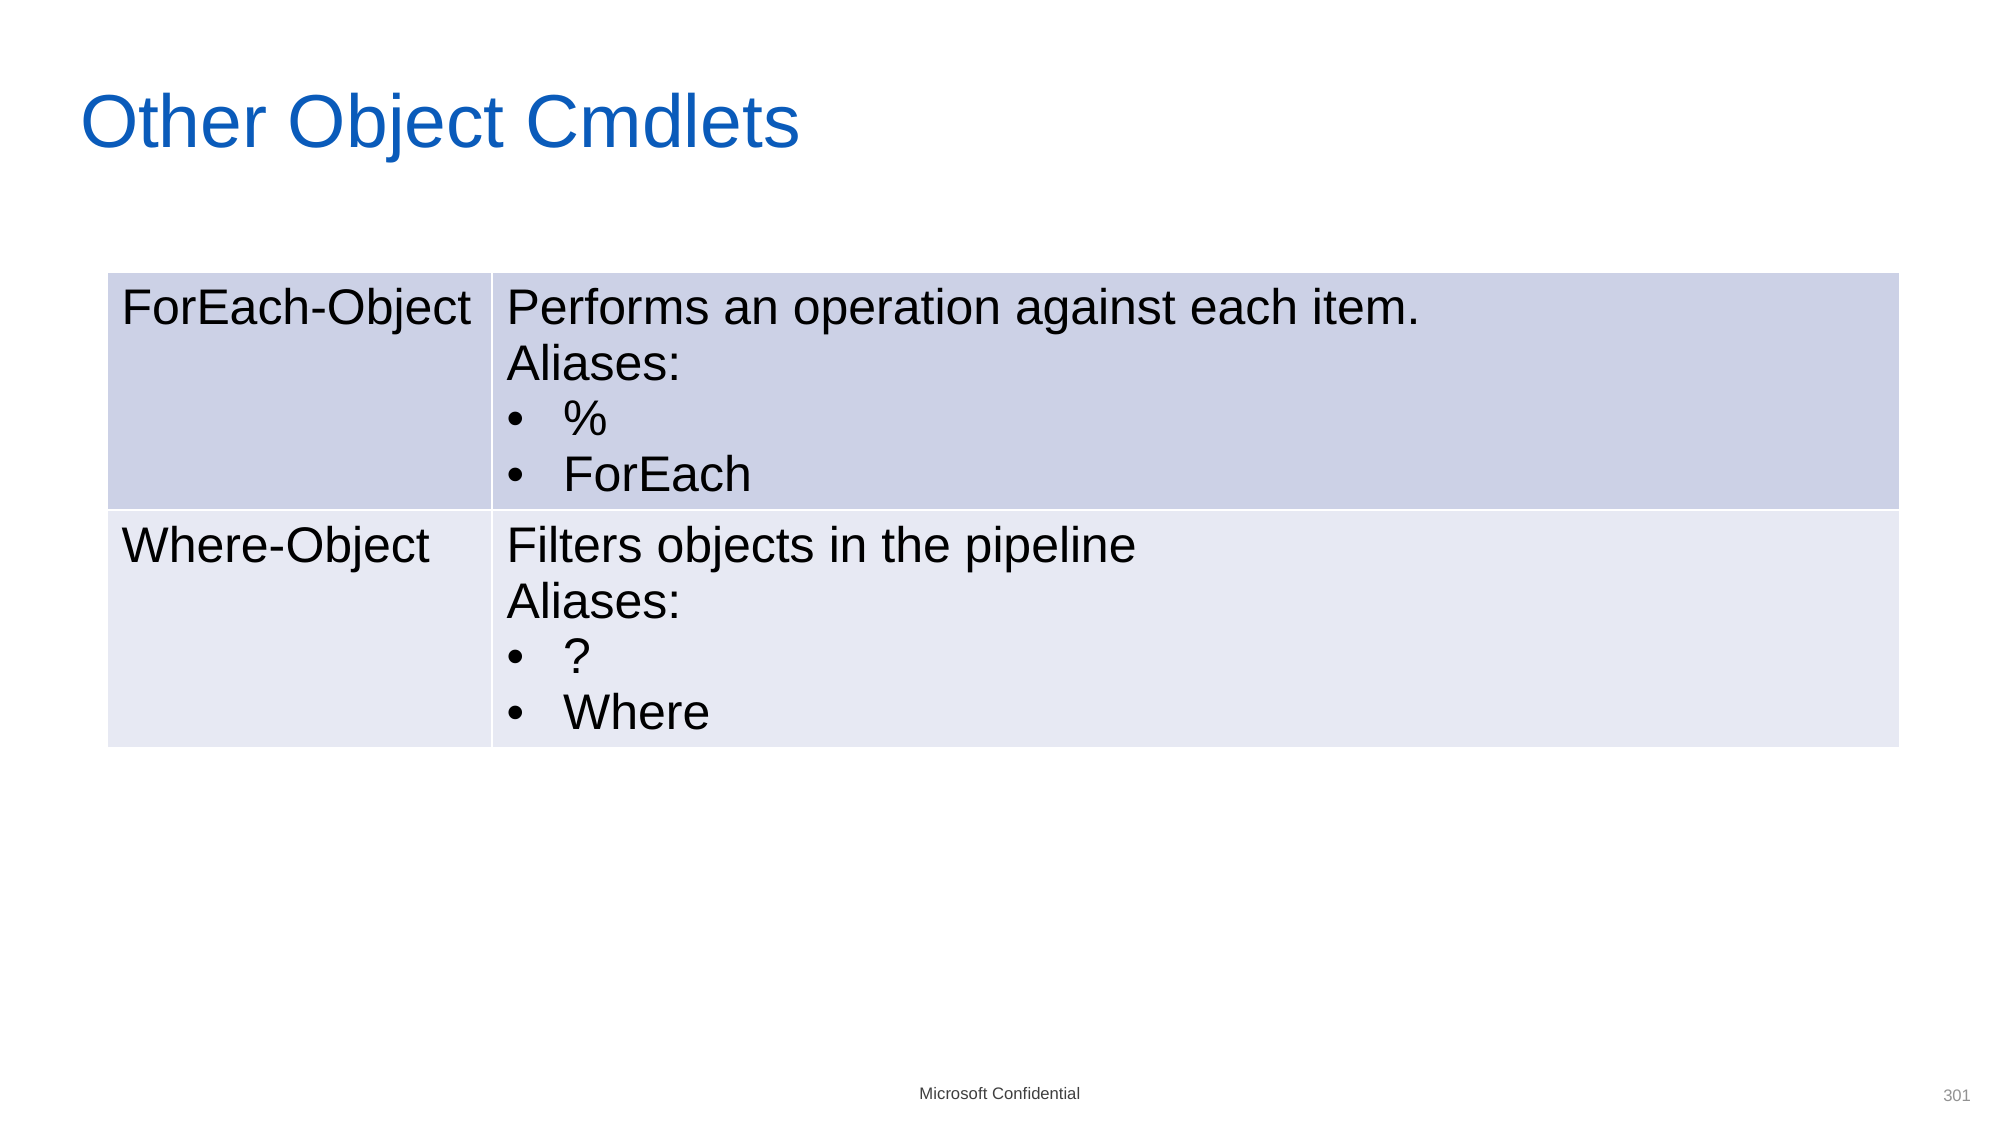

# Other Object Cmdlets
| ForEach-Object | Performs an operation against each item. Aliases: % ForEach |
| --- | --- |
| Where-Object | Filters objects in the pipeline Aliases: ? Where |
301